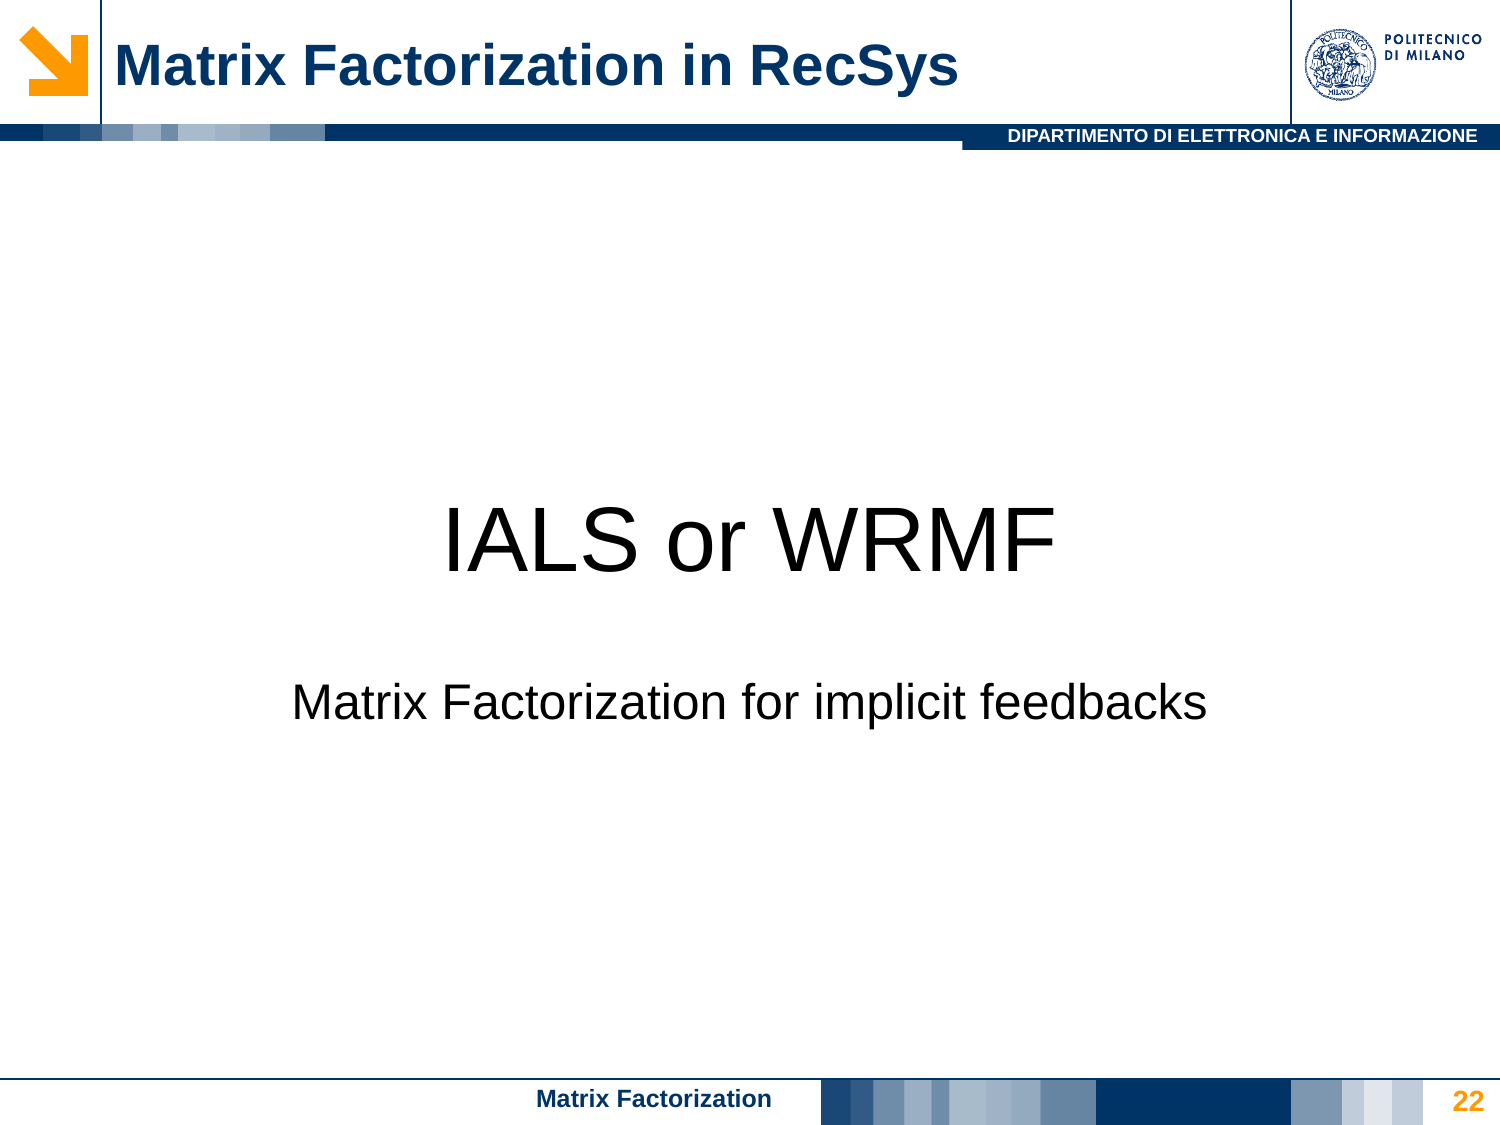

# Matrix Factorization in RecSys
IALS or WRMF

Matrix Factorization for implicit feedbacks
Matrix Factorization
22